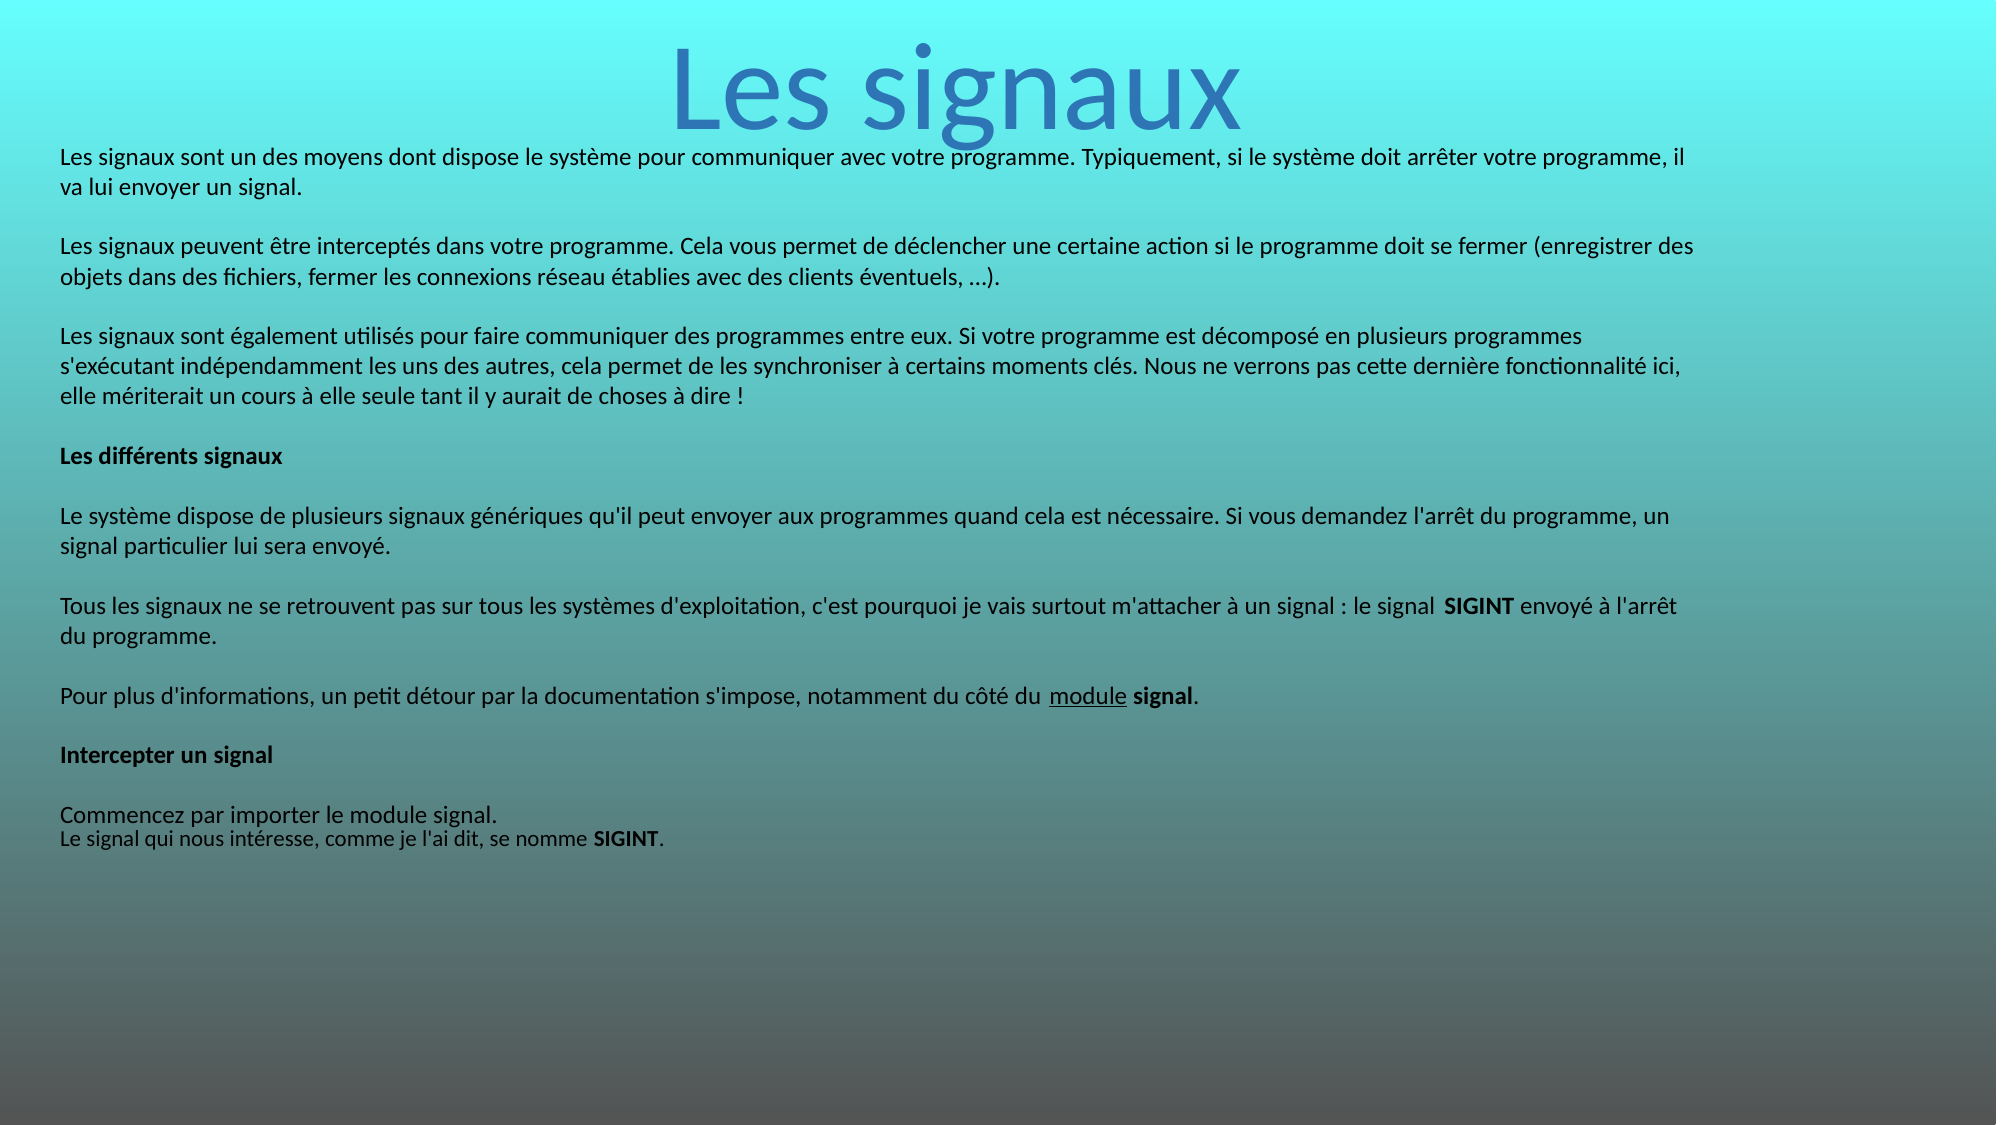

# Les signaux
Les signaux sont un des moyens dont dispose le système pour communiquer avec votre programme. Typiquement, si le système doit arrêter votre programme, il va lui envoyer un signal.

Les signaux peuvent être interceptés dans votre programme. Cela vous permet de déclencher une certaine action si le programme doit se fermer (enregistrer des objets dans des fichiers, fermer les connexions réseau établies avec des clients éventuels, …).

Les signaux sont également utilisés pour faire communiquer des programmes entre eux. Si votre programme est décomposé en plusieurs programmes s'exécutant indépendamment les uns des autres, cela permet de les synchroniser à certains moments clés. Nous ne verrons pas cette dernière fonctionnalité ici, elle mériterait un cours à elle seule tant il y aurait de choses à dire !

Les différents signaux

Le système dispose de plusieurs signaux génériques qu'il peut envoyer aux programmes quand cela est nécessaire. Si vous demandez l'arrêt du programme, un signal particulier lui sera envoyé.

Tous les signaux ne se retrouvent pas sur tous les systèmes d'exploitation, c'est pourquoi je vais surtout m'attacher à un signal : le signal SIGINT envoyé à l'arrêt du programme.

Pour plus d'informations, un petit détour par la documentation s'impose, notamment du côté du module signal.

Intercepter un signal

Commencez par importer le module signal.

Le signal qui nous intéresse, comme je l'ai dit, se nomme SIGINT.

551